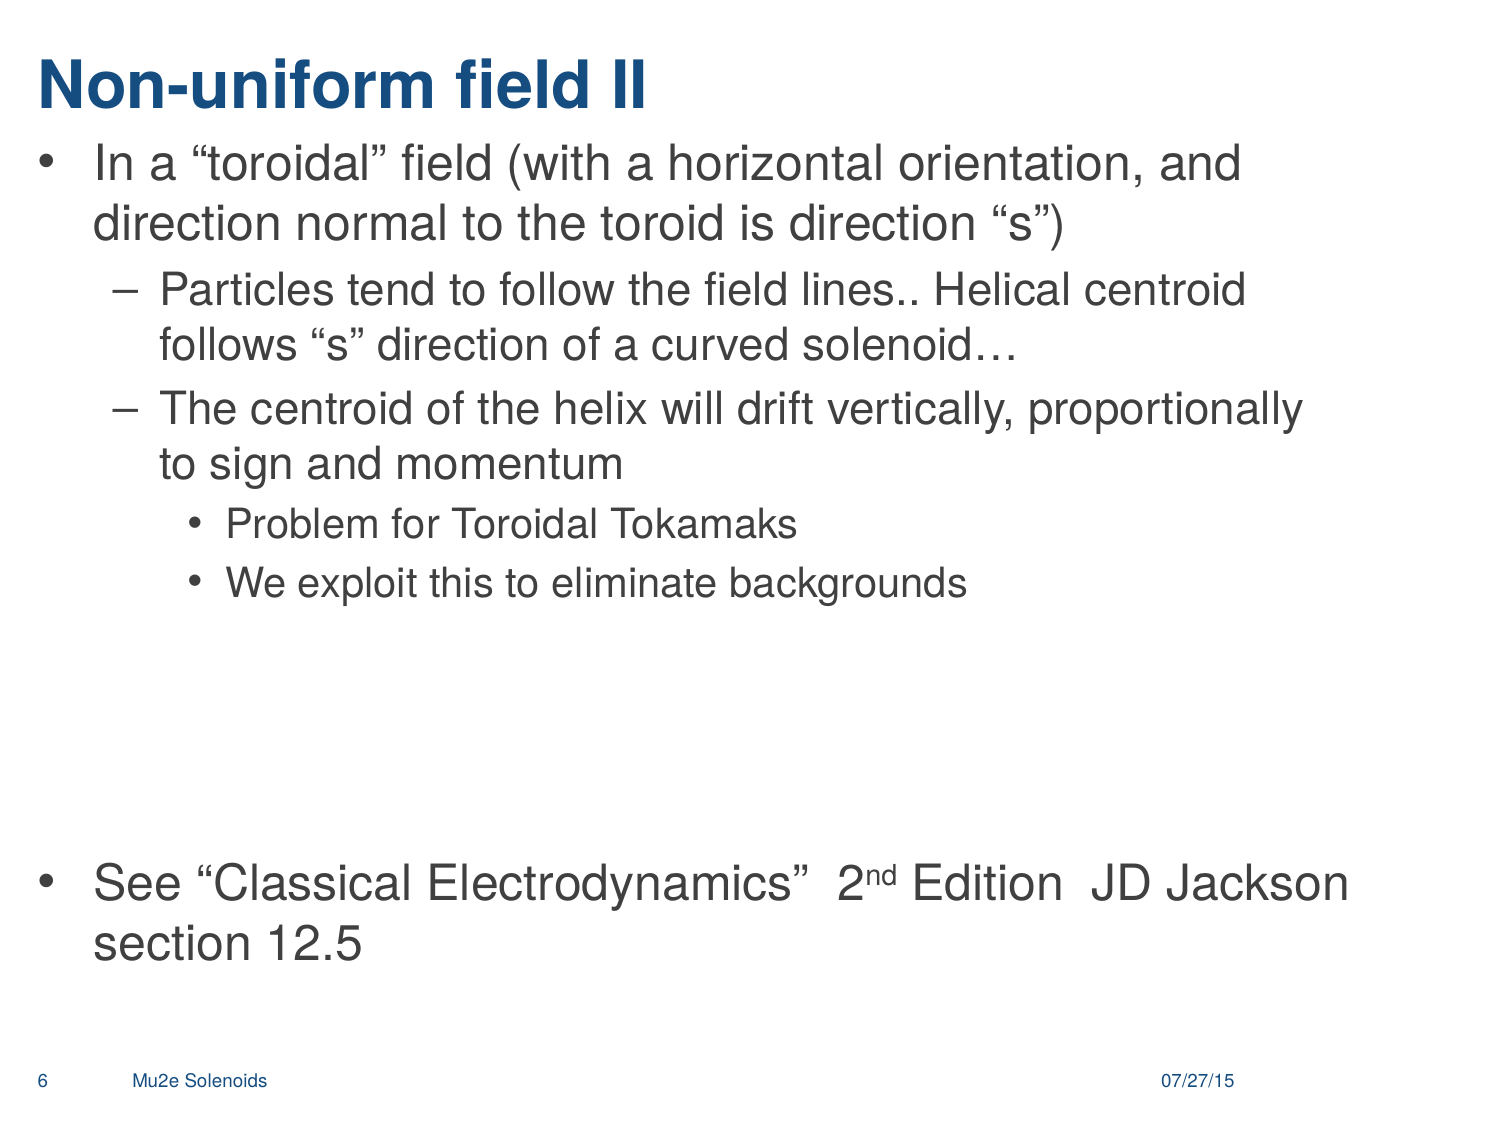

# Non-uniform field II
In a “toroidal” field (with a horizontal orientation, and direction normal to the toroid is direction “s”)
Particles tend to follow the field lines.. Helical centroid follows “s” direction of a curved solenoid…
The centroid of the helix will drift vertically, proportionally to sign and momentum
Problem for Toroidal Tokamaks
We exploit this to eliminate backgrounds

See “Classical Electrodynamics”  2nd Edition  JD Jackson section 12.5

6
Mu2e Solenoids
07/27/15